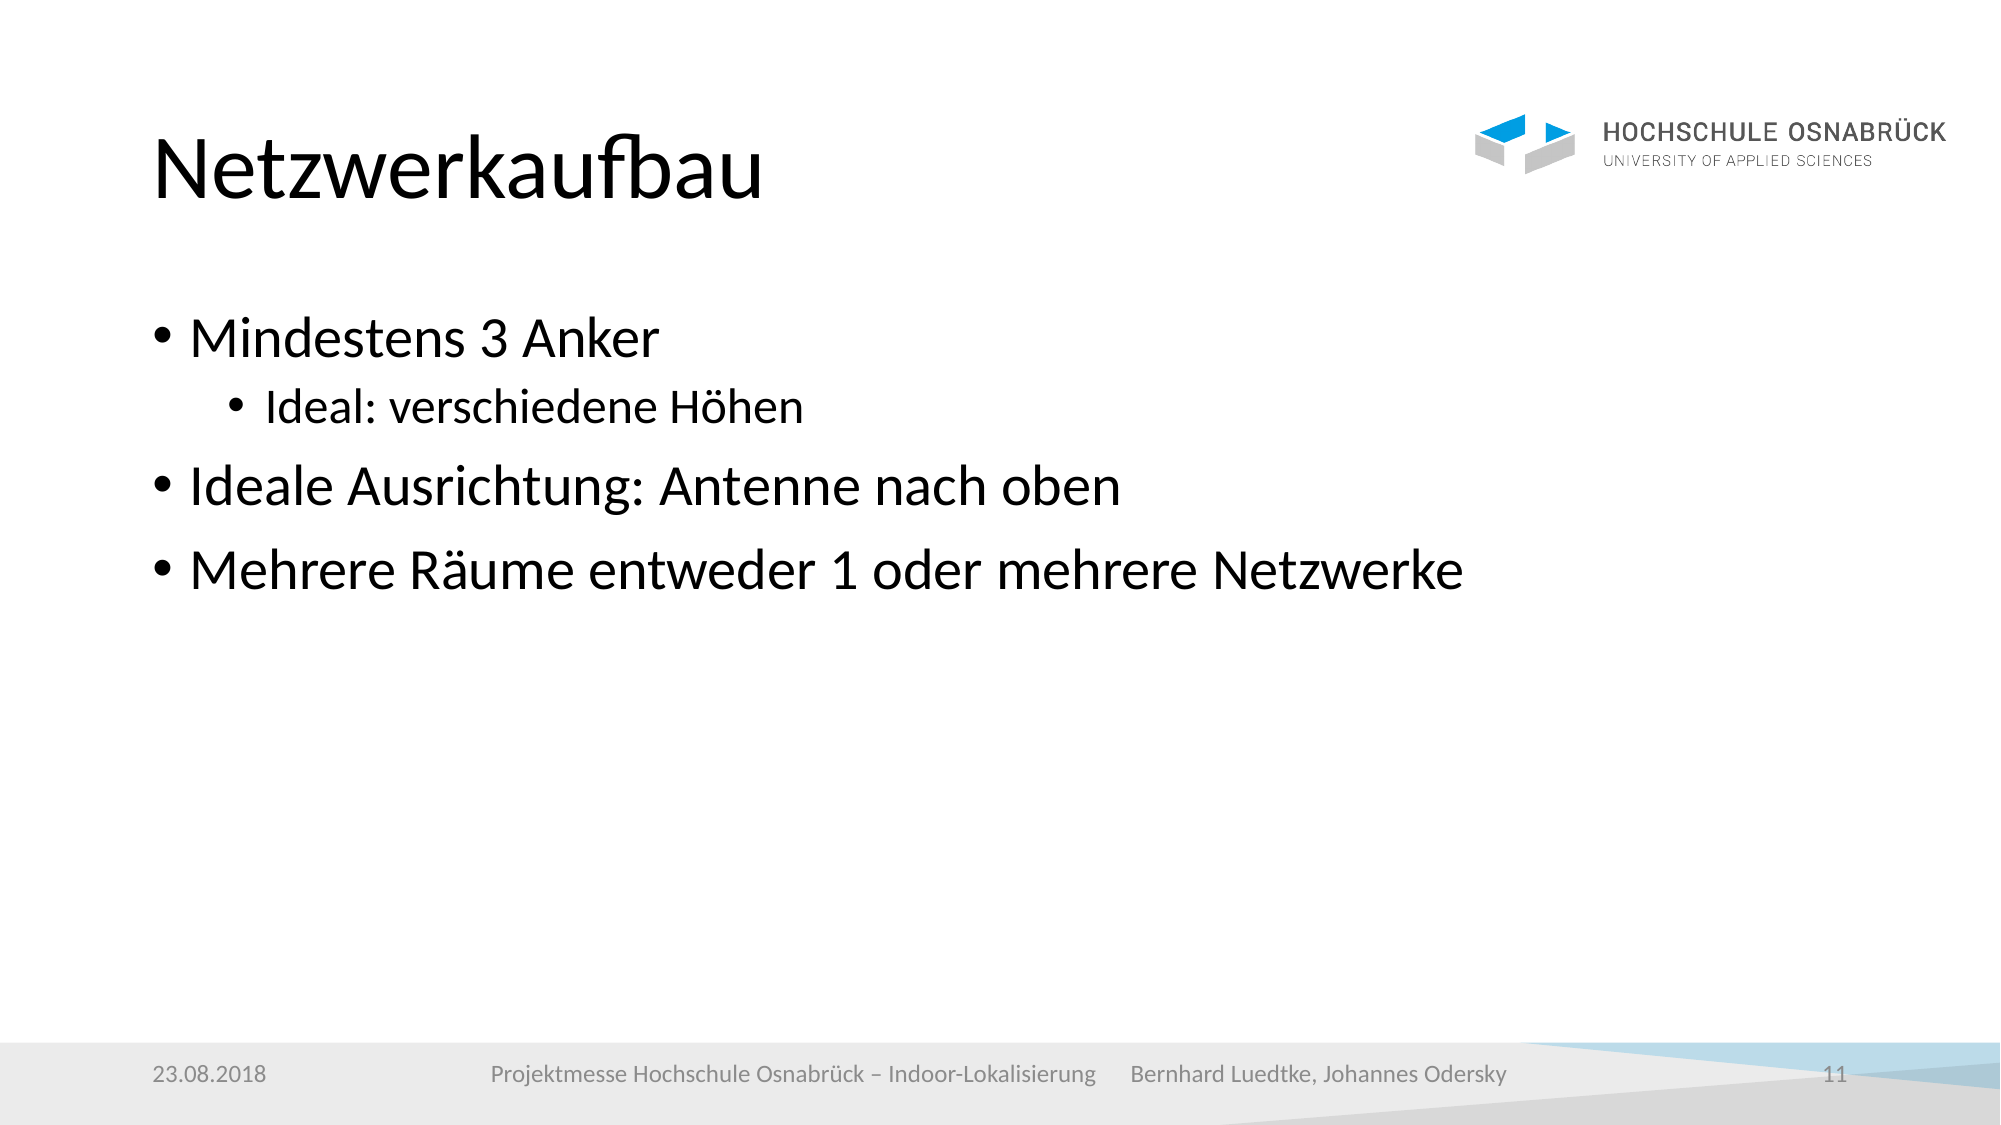

# Netzwerkaufbau
Mindestens 3 Anker
Ideal: verschiedene Höhen
Ideale Ausrichtung: Antenne nach oben
Mehrere Räume entweder 1 oder mehrere Netzwerke

23.08.2018
Projektmesse Hochschule Osnabrück – Indoor-Lokalisierung      Bernhard Luedtke, Johannes Odersky
11